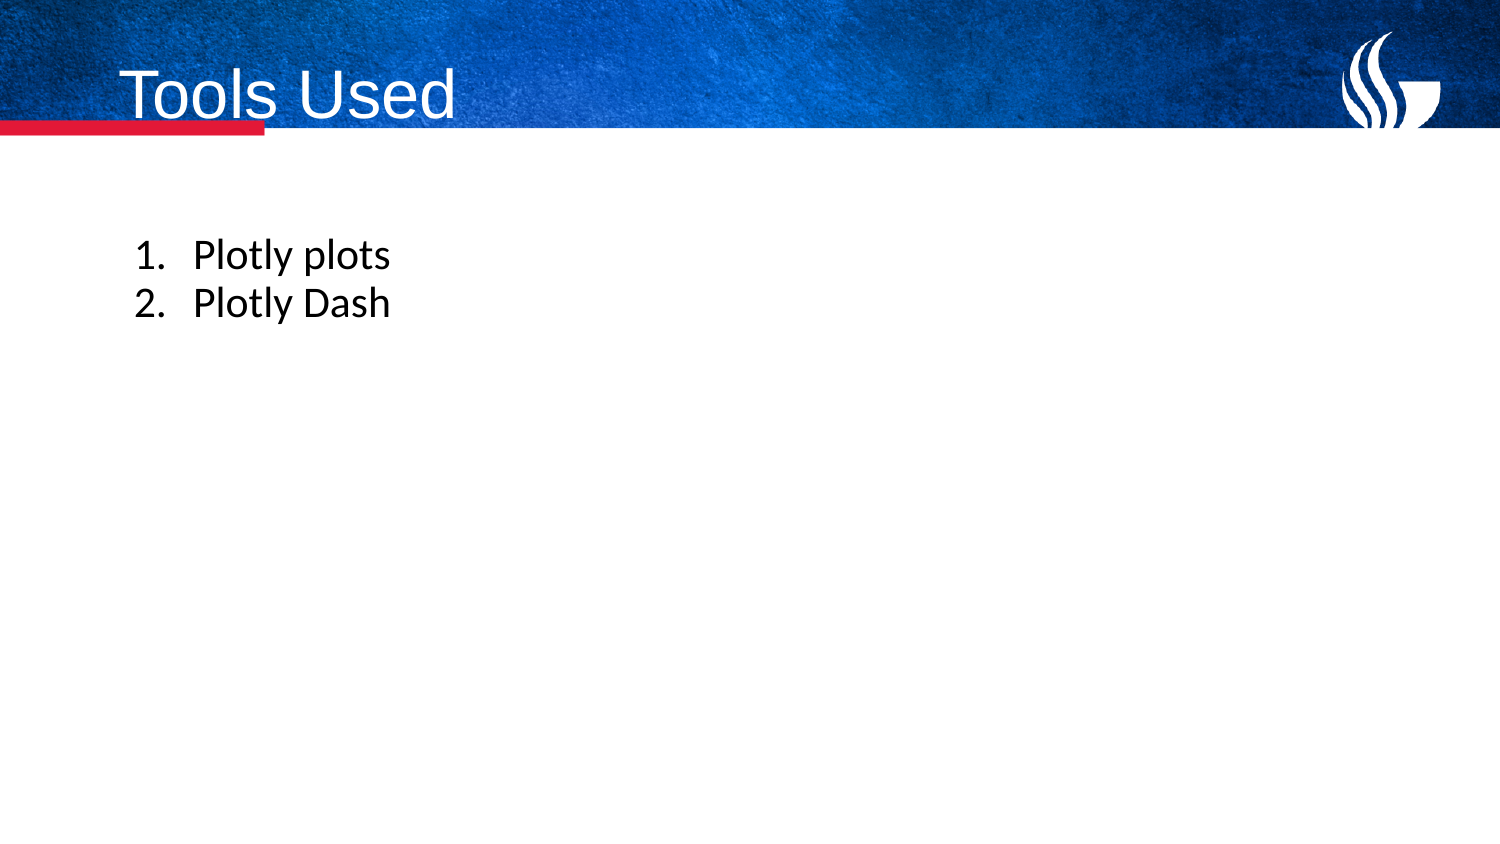

# Tools Used
Plotly plots
Plotly Dash